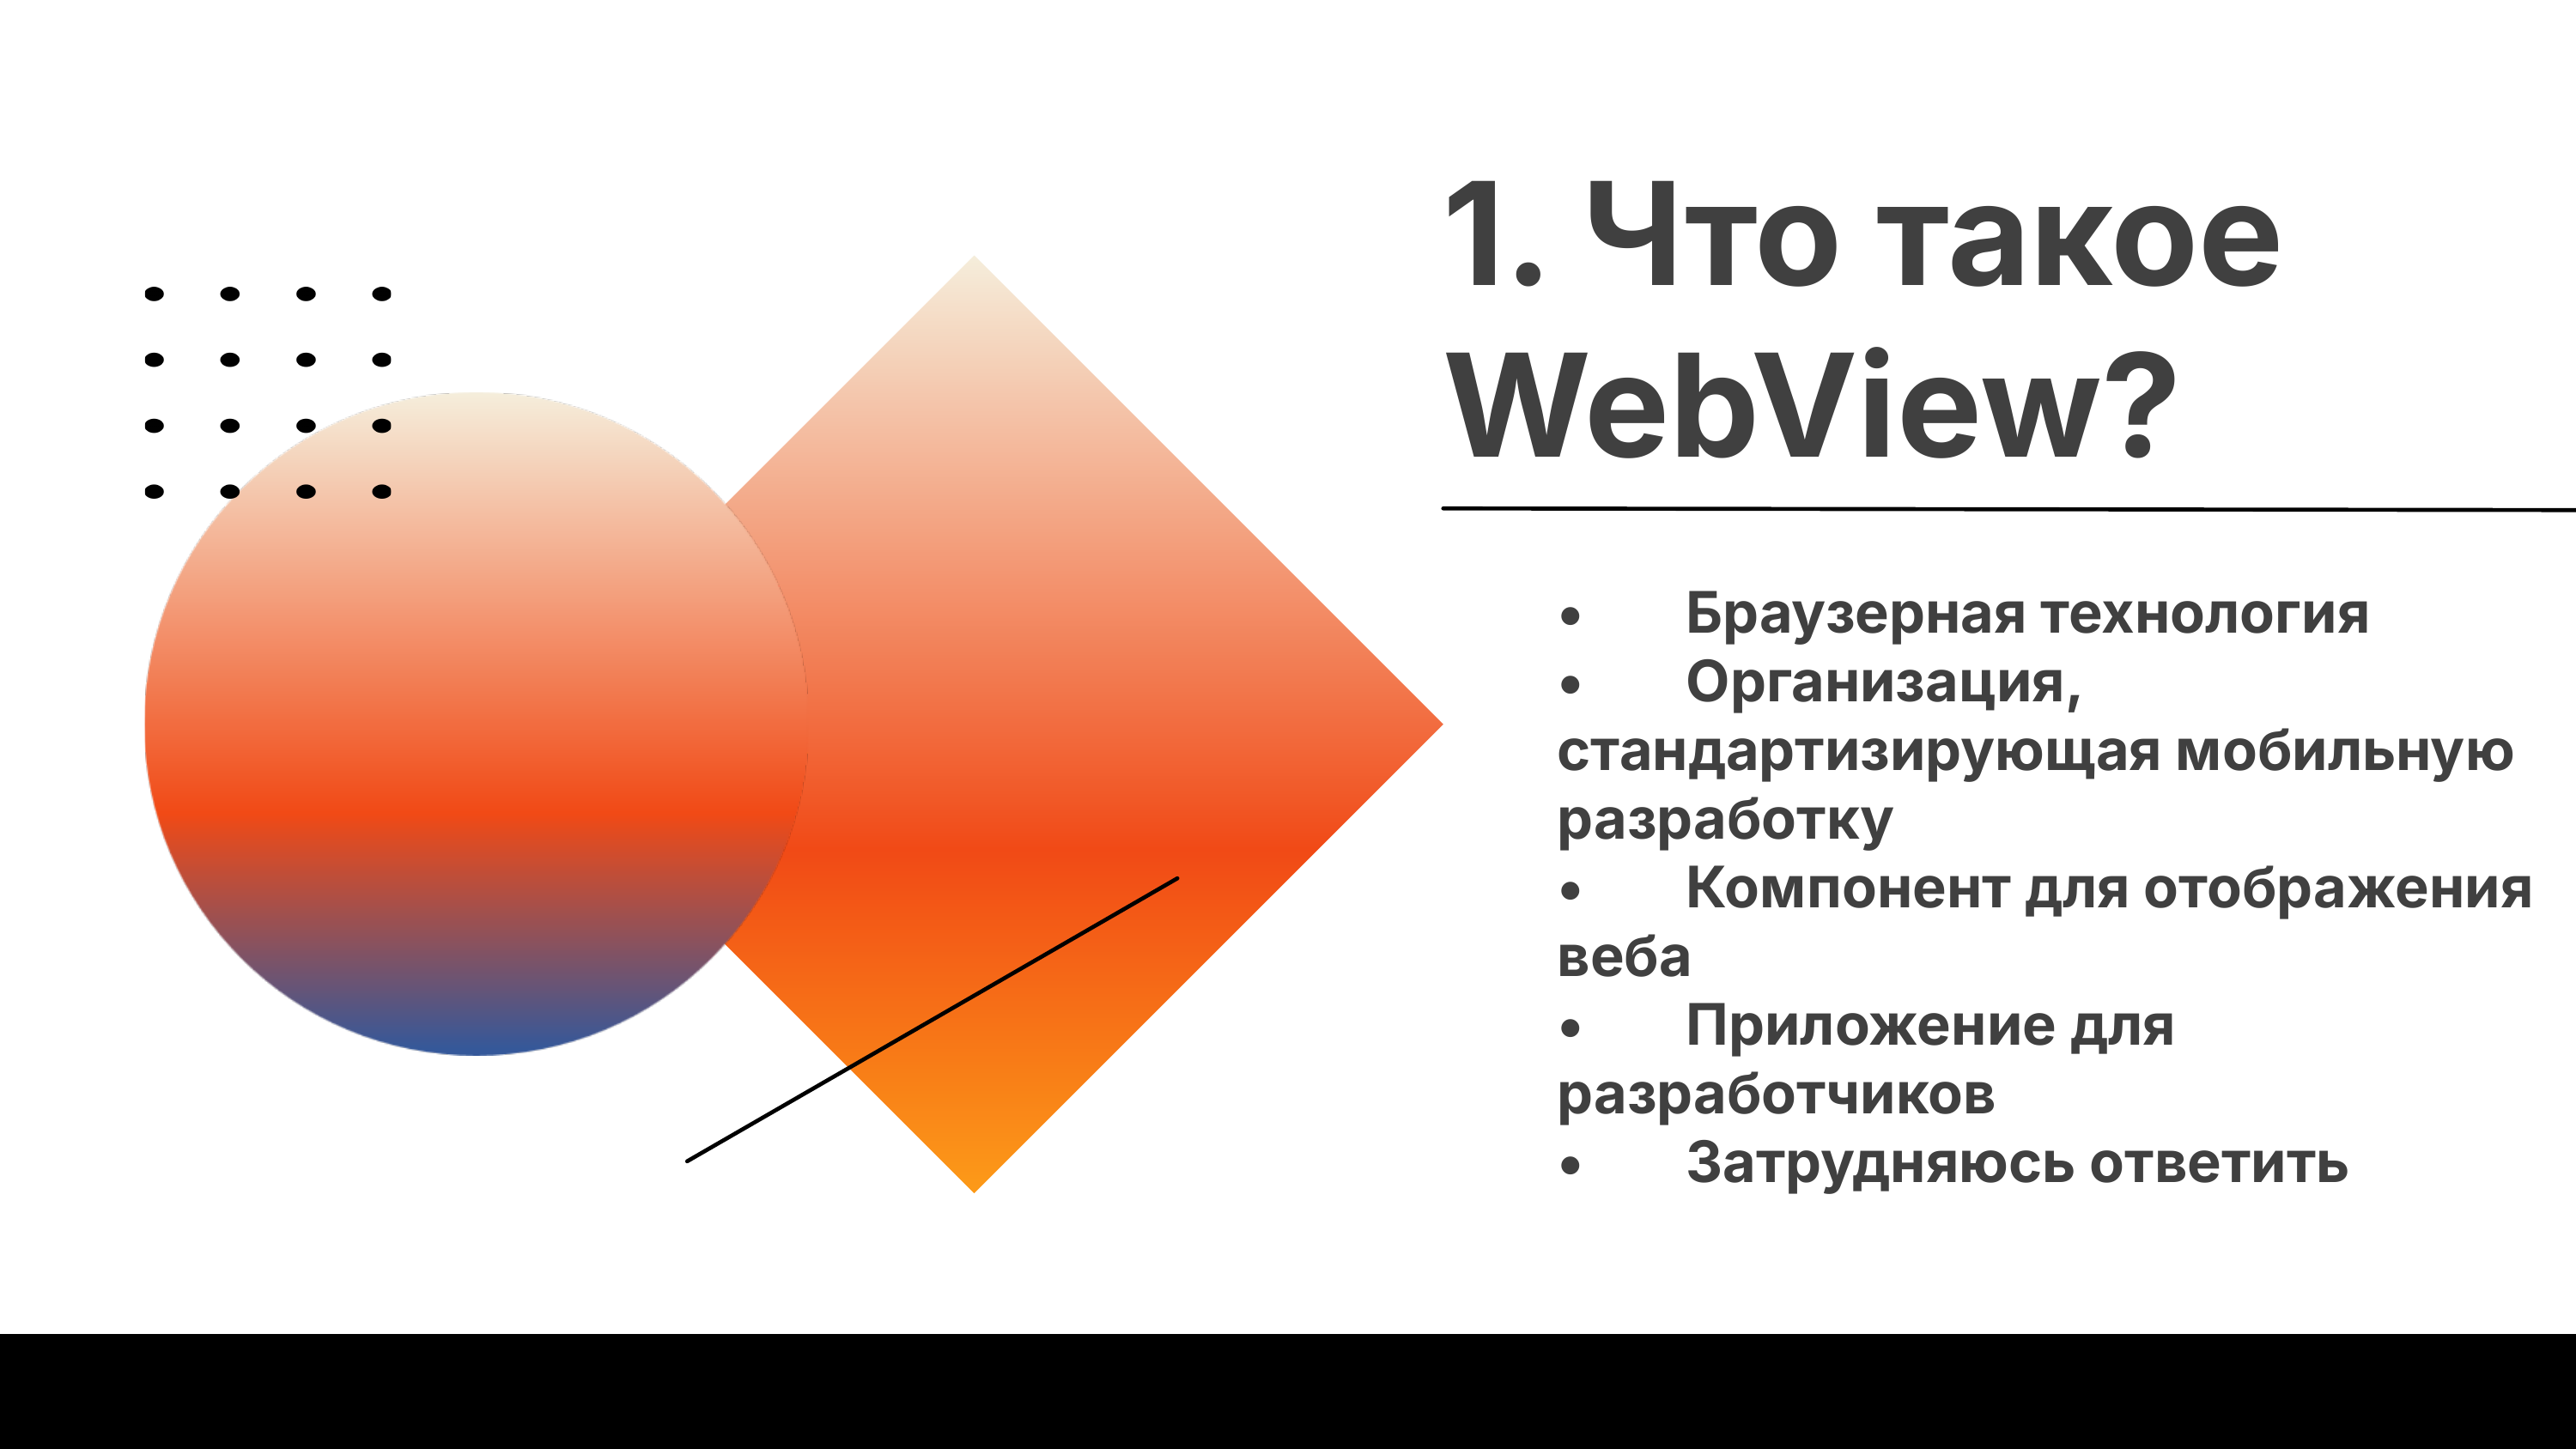

1. Что такое WebView?

•	Браузерная технология
•	Организация, стандартизирующая мобильную разработку
•	Компонент для отображения веба
•	Приложение для разработчиков
•	Затрудняюсь ответить